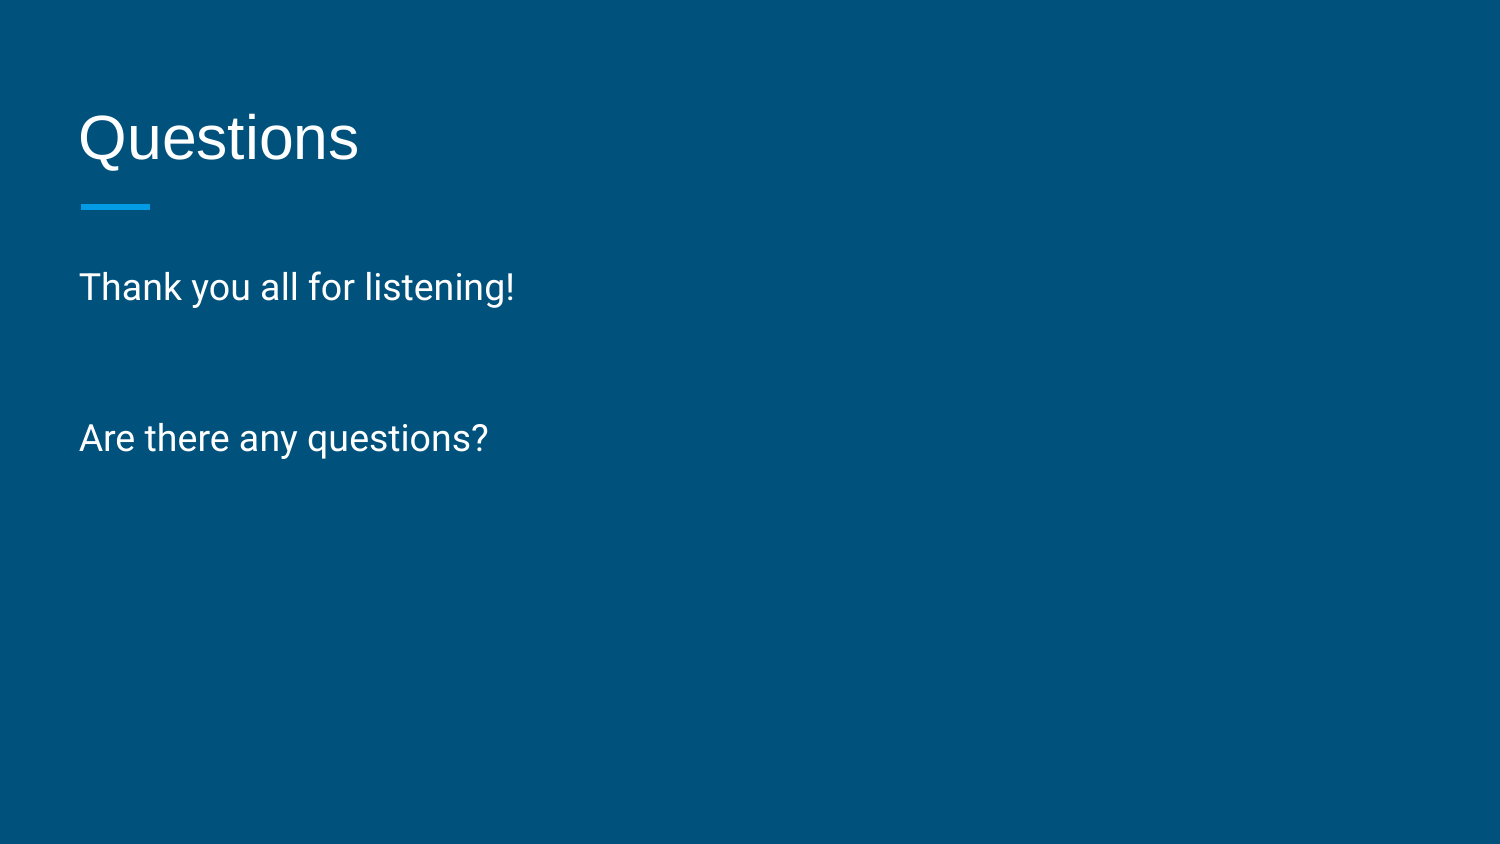

# Questions
Thank you all for listening!

Are there any questions?